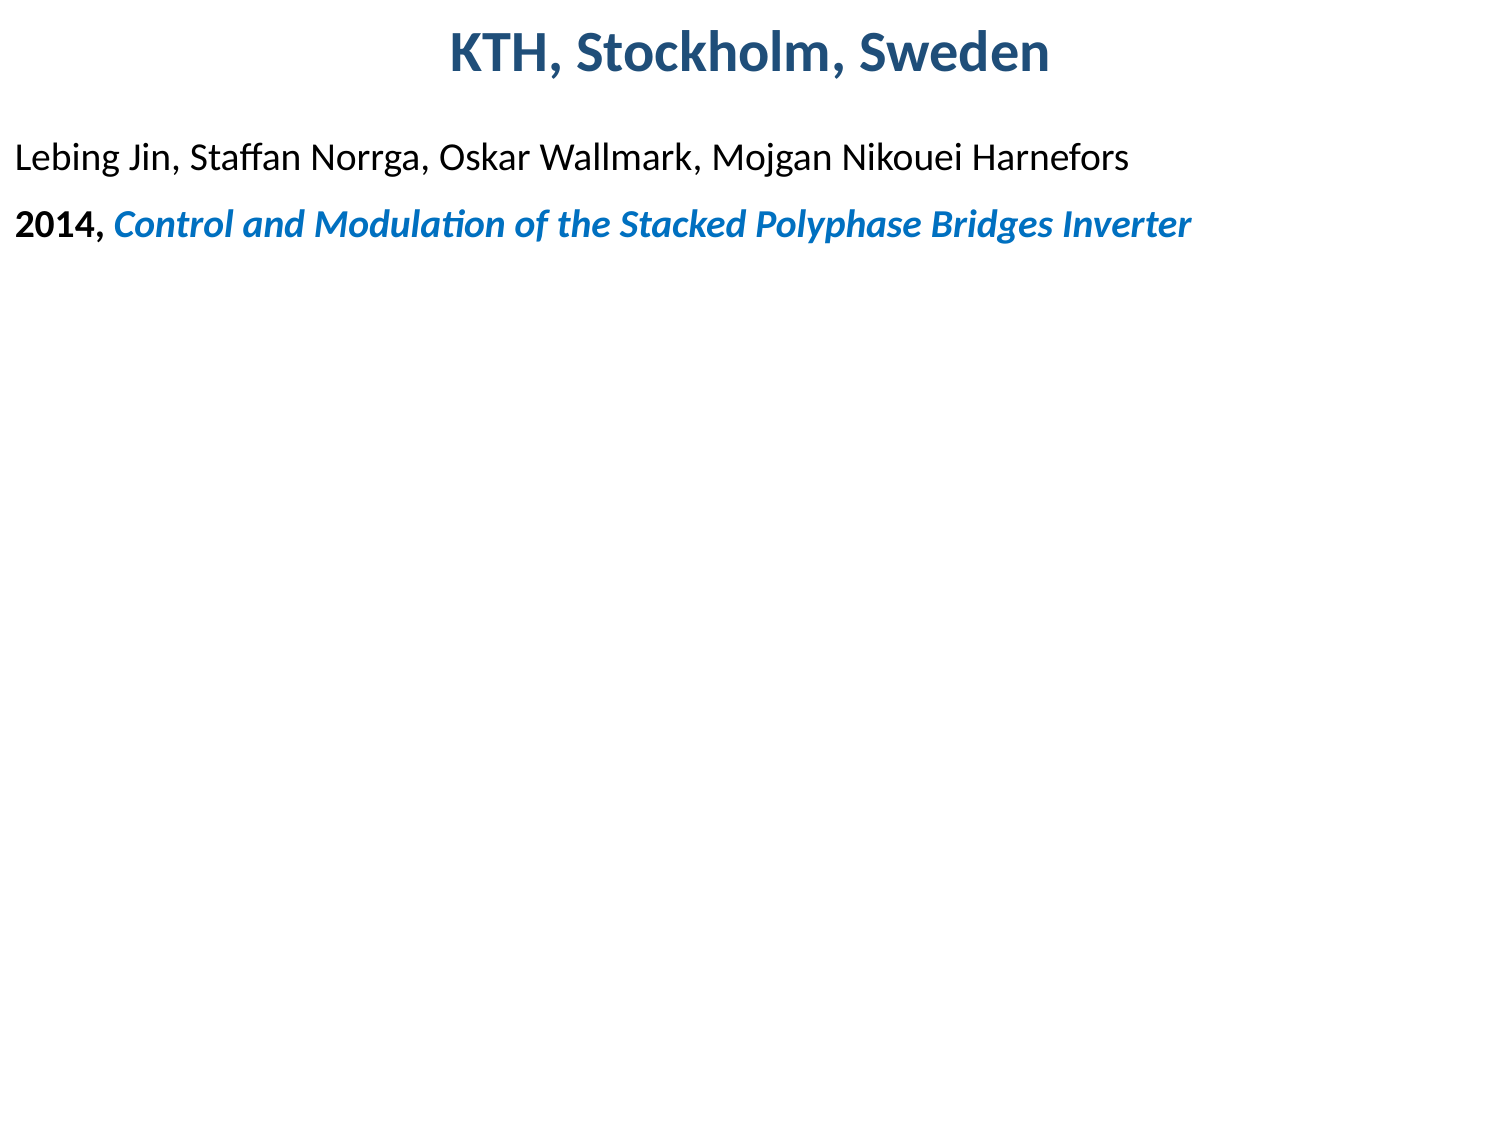

KTH, Stockholm, Sweden
Lebing Jin, Staffan Norrga, Oskar Wallmark, Mojgan Nikouei Harnefors
2014, Control and Modulation of the Stacked Polyphase Bridges Inverter